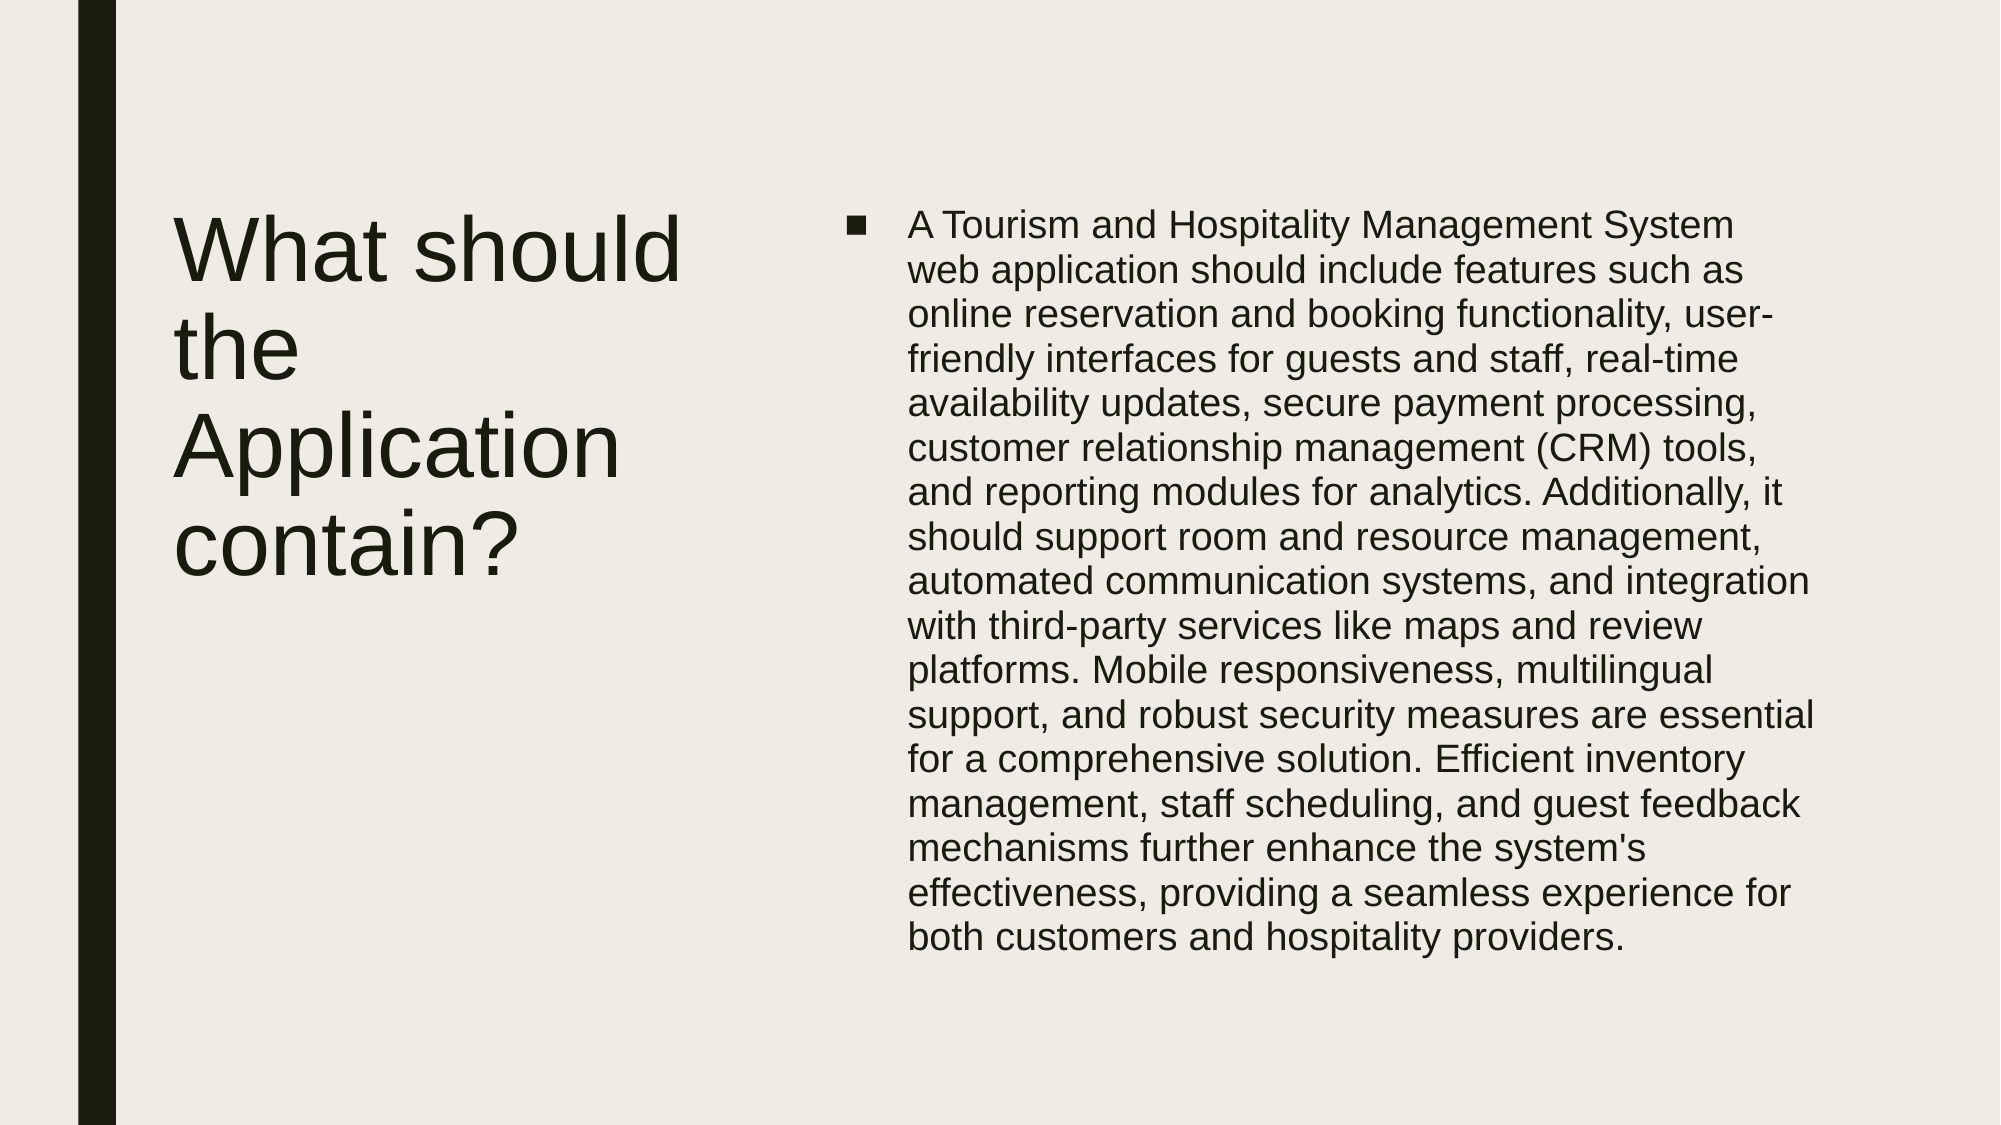

A Tourism and Hospitality Management System web application should include features such as online reservation and booking functionality, user-friendly interfaces for guests and staff, real-time availability updates, secure payment processing, customer relationship management (CRM) tools, and reporting modules for analytics. Additionally, it should support room and resource management, automated communication systems, and integration with third-party services like maps and review platforms. Mobile responsiveness, multilingual support, and robust security measures are essential for a comprehensive solution. Efficient inventory management, staff scheduling, and guest feedback mechanisms further enhance the system's effectiveness, providing a seamless experience for both customers and hospitality providers.

# What should the Application contain?